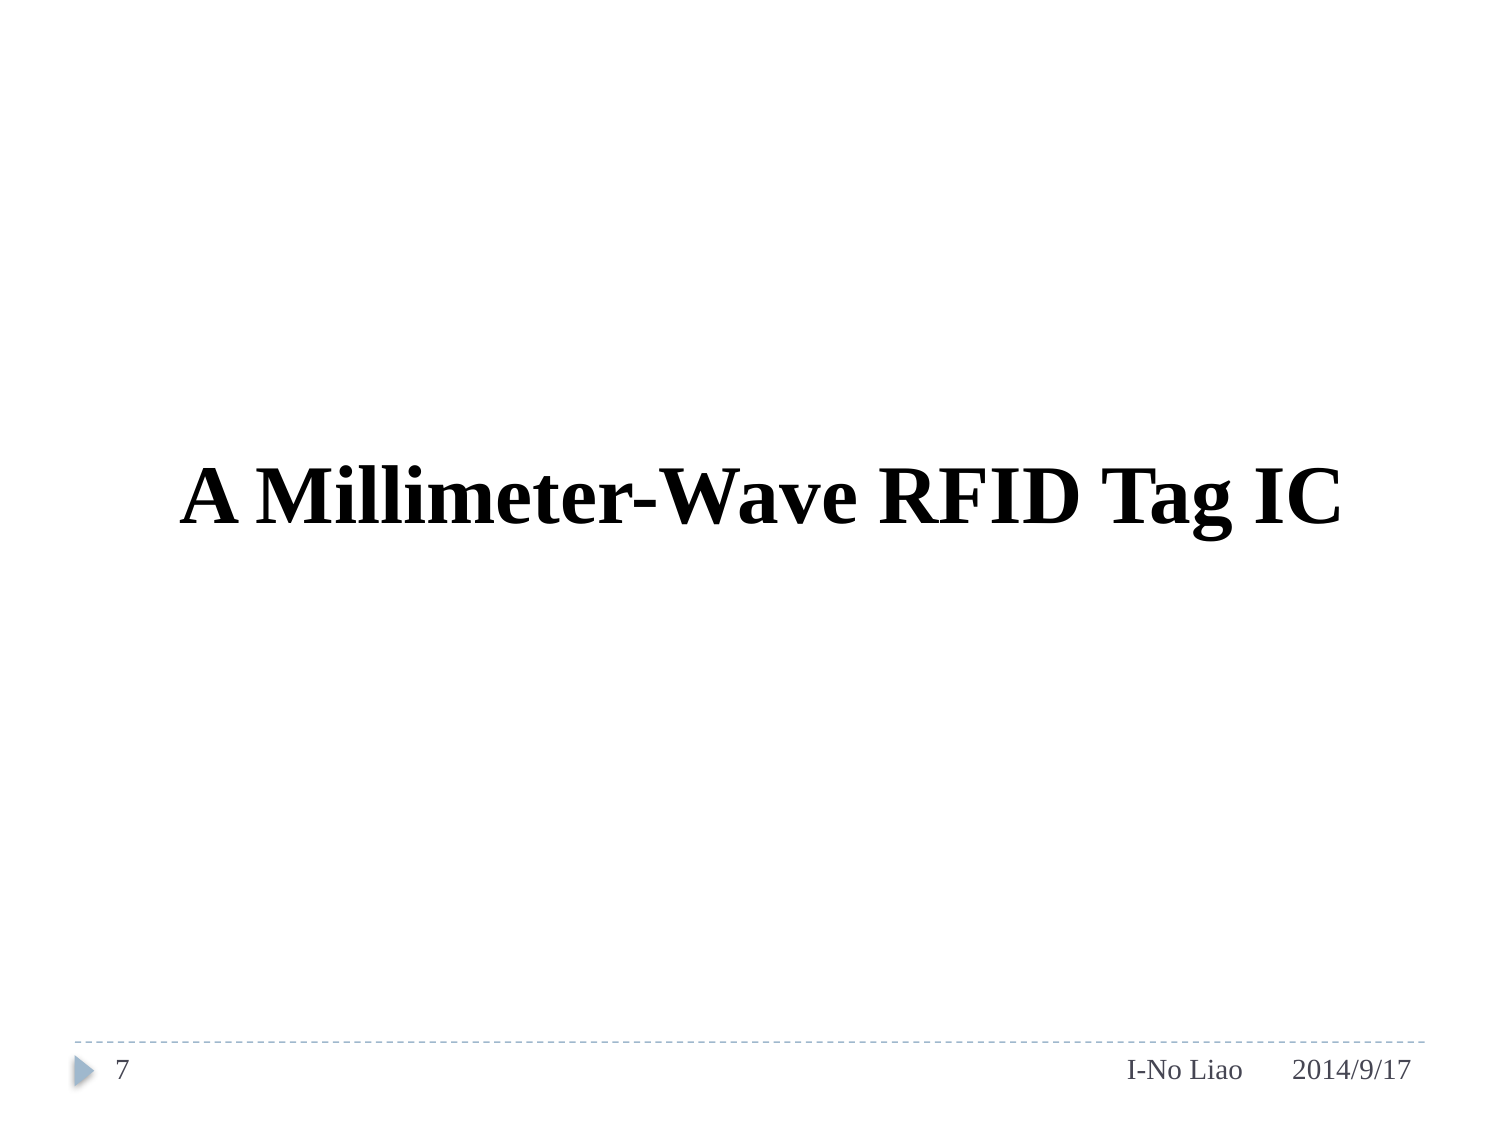

A Millimeter-Wave RFID Tag IC
7
I-No Liao
2014/9/17